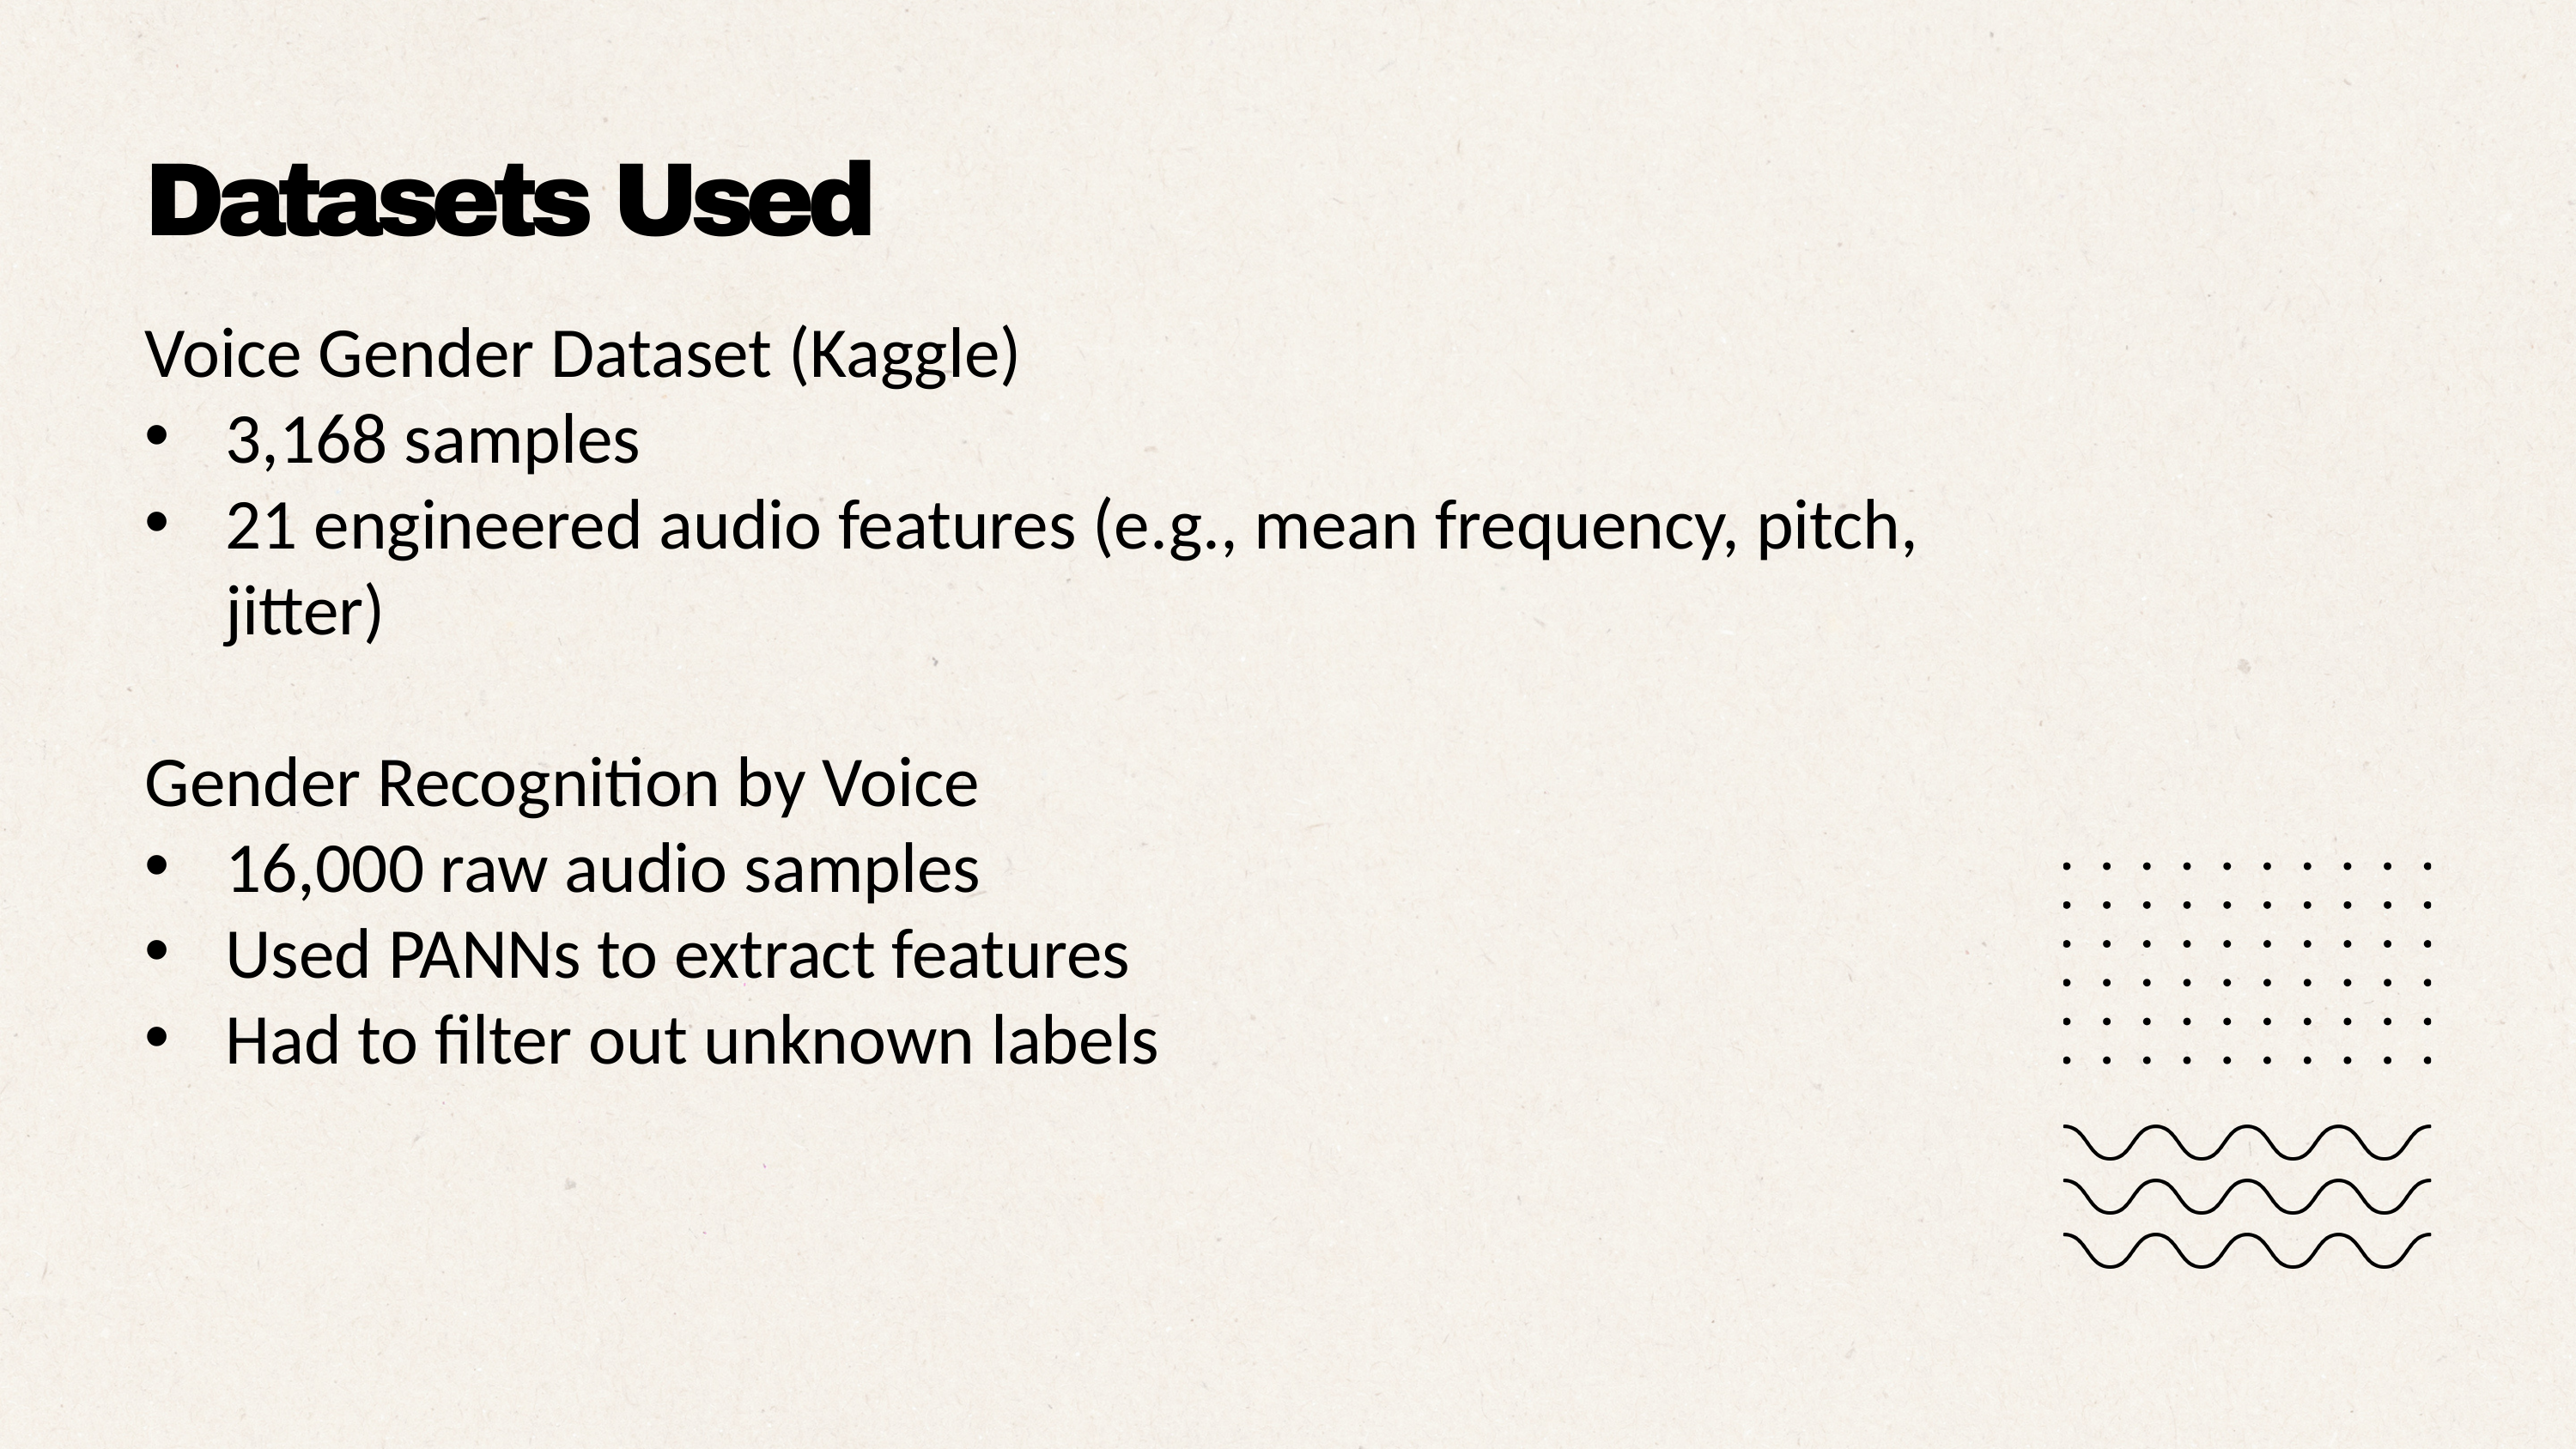

Datasets Used
Voice Gender Dataset (Kaggle)
3,168 samples
21 engineered audio features (e.g., mean frequency, pitch, jitter)

Gender Recognition by Voice
16,000 raw audio samples
Used PANNs to extract features
Had to filter out unknown labels